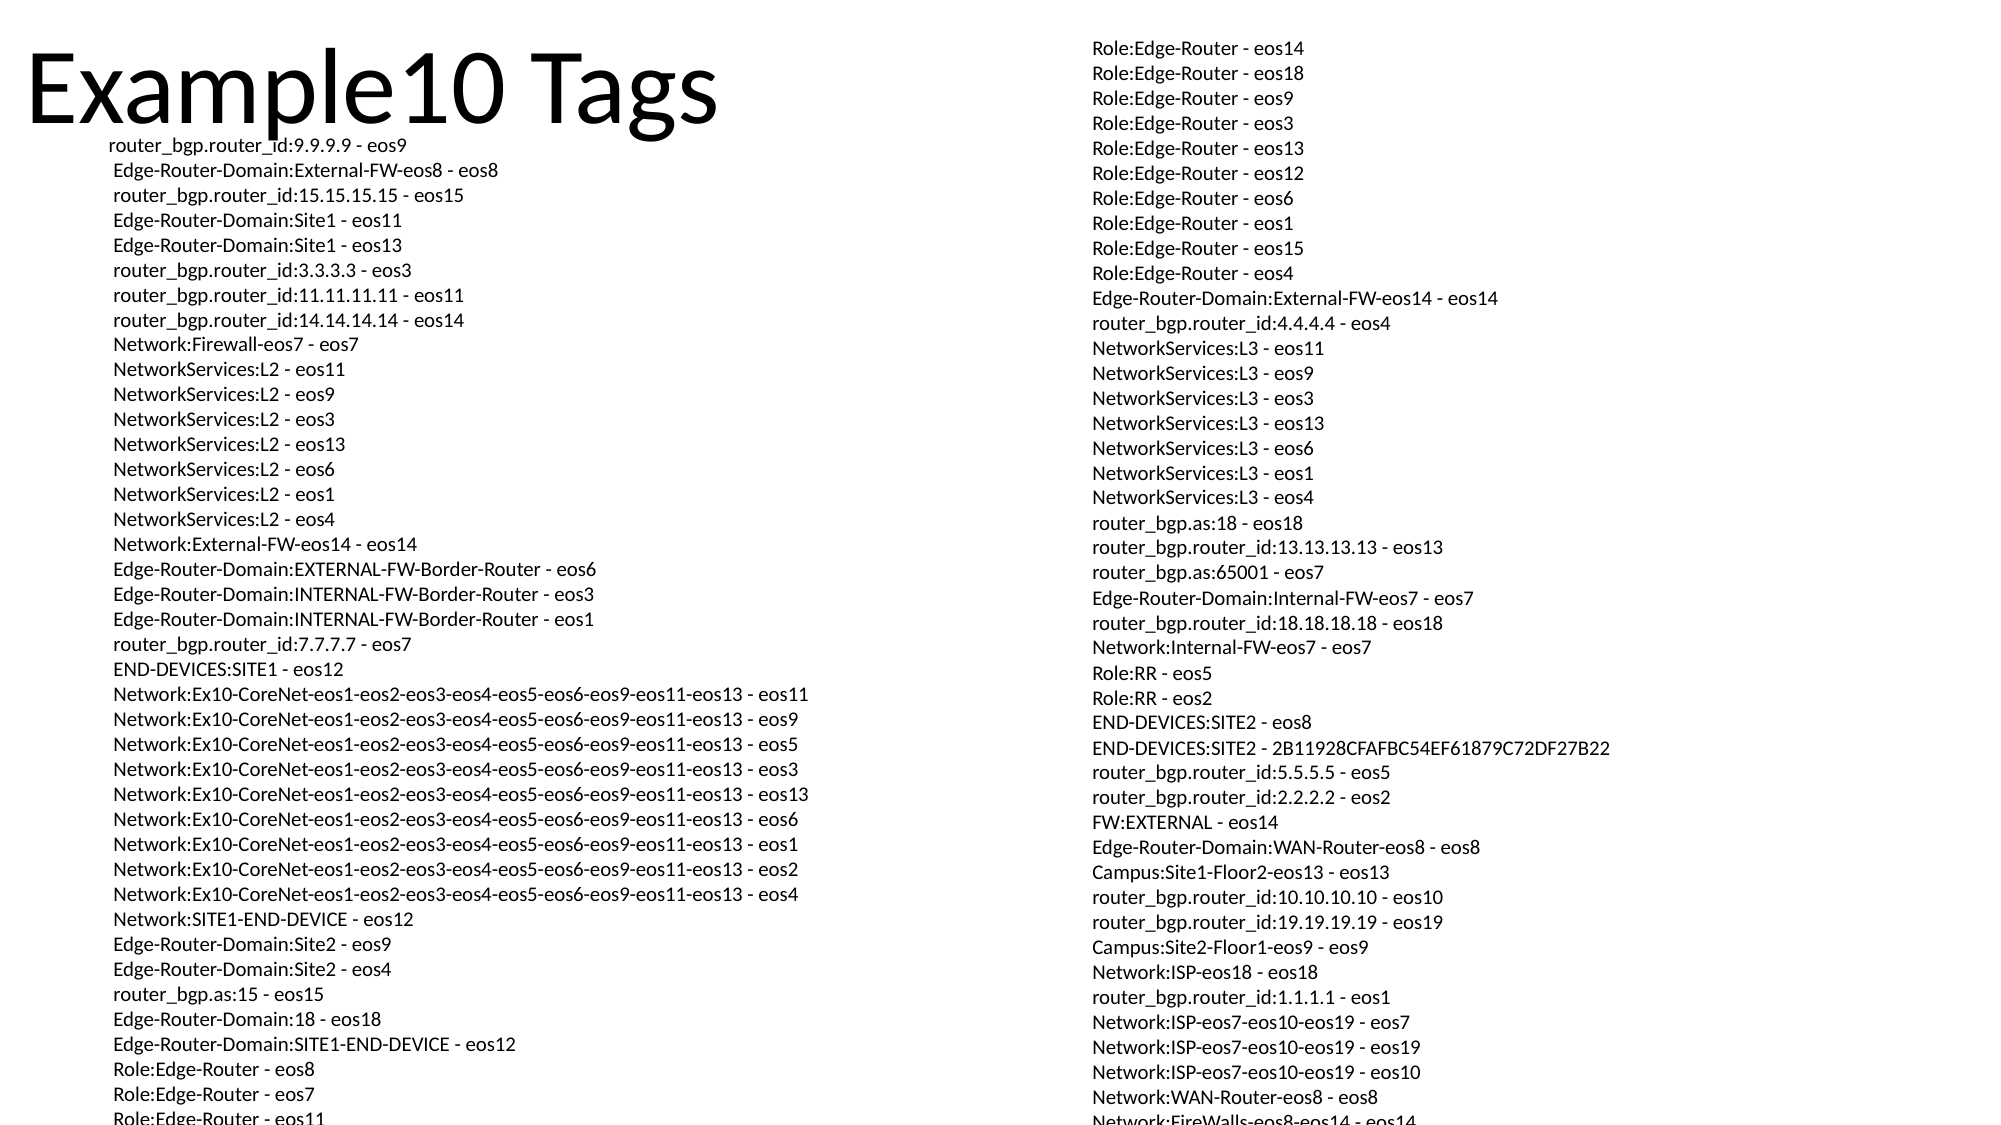

# Example10 Tags
  Role:Edge-Router - eos14
  Role:Edge-Router - eos18
  Role:Edge-Router - eos9
  Role:Edge-Router - eos3
  Role:Edge-Router - eos13
  Role:Edge-Router - eos12
  Role:Edge-Router - eos6
  Role:Edge-Router - eos1
  Role:Edge-Router - eos15
  Role:Edge-Router - eos4
  Edge-Router-Domain:External-FW-eos14 - eos14
  router_bgp.router_id:4.4.4.4 - eos4
  NetworkServices:L3 - eos11
  NetworkServices:L3 - eos9
  NetworkServices:L3 - eos3
  NetworkServices:L3 - eos13
  NetworkServices:L3 - eos6
  NetworkServices:L3 - eos1
  NetworkServices:L3 - eos4
  router_bgp.as:18 - eos18
  router_bgp.router_id:13.13.13.13 - eos13
  router_bgp.as:65001 - eos7
  Edge-Router-Domain:Internal-FW-eos7 - eos7
  router_bgp.router_id:18.18.18.18 - eos18
  Network:Internal-FW-eos7 - eos7
  Role:RR - eos5
  Role:RR - eos2
  END-DEVICES:SITE2 - eos8
  END-DEVICES:SITE2 - 2B11928CFAFBC54EF61879C72DF27B22
  router_bgp.router_id:5.5.5.5 - eos5
  router_bgp.router_id:2.2.2.2 - eos2
  FW:EXTERNAL - eos14
  Edge-Router-Domain:WAN-Router-eos8 - eos8
  Campus:Site1-Floor2-eos13 - eos13
  router_bgp.router_id:10.10.10.10 - eos10
  router_bgp.router_id:19.19.19.19 - eos19
  Campus:Site2-Floor1-eos9 - eos9
  Network:ISP-eos18 - eos18
  router_bgp.router_id:1.1.1.1 - eos1
  Network:ISP-eos7-eos10-eos19 - eos7
  Network:ISP-eos7-eos10-eos19 - eos19
  Network:ISP-eos7-eos10-eos19 - eos10
  Network:WAN-Router-eos8 - eos8
  Network:FireWalls-eos8-eos14 - eos14
  Network:ISP-eos15 - eos15
  router_bgp.as:11214 - eos8
  router_bgp.as:11214 - eos11
  router_bgp.as:11214 - eos14
  router_bgp.as:11214 - eos9
  router_bgp.as:11214 - eos5
  router_bgp.as:11214 - eos3
  router_bgp.as:11214 - eos13
  router_bgp.as:11214 - eos6
  router_bgp.as:11214 - eos1
  router_bgp.as:11214 - eos2
  router_bgp.as:11214 - eos4
  Edge-Router-Domain:15 - eos15
  FW:INTERNAL - eos7
  router_bgp.router_id:6.6.6.6 - eos6
  Role:Core - eos19
  Role:Core - eos5
  Role:Core - eos2
  Role:Core - eos10
  Edge-Router-Domain:ISP - eos7
  Vtep:True - eos11
  Vtep:True - eos9
  Vtep:True - eos3
  Vtep:True - eos13
  Vtep:True - eos6
  Vtep:True - eos1
  Vtep:True - eos4
  Campus:Site1-Floor1-eos11 - eos11
 router_bgp.router_id:9.9.9.9 - eos9
  Edge-Router-Domain:External-FW-eos8 - eos8
  router_bgp.router_id:15.15.15.15 - eos15
  Edge-Router-Domain:Site1 - eos11
  Edge-Router-Domain:Site1 - eos13
  router_bgp.router_id:3.3.3.3 - eos3
  router_bgp.router_id:11.11.11.11 - eos11
  router_bgp.router_id:14.14.14.14 - eos14
  Network:Firewall-eos7 - eos7
  NetworkServices:L2 - eos11
  NetworkServices:L2 - eos9
  NetworkServices:L2 - eos3
  NetworkServices:L2 - eos13
  NetworkServices:L2 - eos6
  NetworkServices:L2 - eos1
  NetworkServices:L2 - eos4
  Network:External-FW-eos14 - eos14
  Edge-Router-Domain:EXTERNAL-FW-Border-Router - eos6
  Edge-Router-Domain:INTERNAL-FW-Border-Router - eos3
  Edge-Router-Domain:INTERNAL-FW-Border-Router - eos1
  router_bgp.router_id:7.7.7.7 - eos7
  END-DEVICES:SITE1 - eos12
  Network:Ex10-CoreNet-eos1-eos2-eos3-eos4-eos5-eos6-eos9-eos11-eos13 - eos11
  Network:Ex10-CoreNet-eos1-eos2-eos3-eos4-eos5-eos6-eos9-eos11-eos13 - eos9
  Network:Ex10-CoreNet-eos1-eos2-eos3-eos4-eos5-eos6-eos9-eos11-eos13 - eos5
  Network:Ex10-CoreNet-eos1-eos2-eos3-eos4-eos5-eos6-eos9-eos11-eos13 - eos3
  Network:Ex10-CoreNet-eos1-eos2-eos3-eos4-eos5-eos6-eos9-eos11-eos13 - eos13
  Network:Ex10-CoreNet-eos1-eos2-eos3-eos4-eos5-eos6-eos9-eos11-eos13 - eos6
  Network:Ex10-CoreNet-eos1-eos2-eos3-eos4-eos5-eos6-eos9-eos11-eos13 - eos1
  Network:Ex10-CoreNet-eos1-eos2-eos3-eos4-eos5-eos6-eos9-eos11-eos13 - eos2
  Network:Ex10-CoreNet-eos1-eos2-eos3-eos4-eos5-eos6-eos9-eos11-eos13 - eos4
  Network:SITE1-END-DEVICE - eos12
  Edge-Router-Domain:Site2 - eos9
  Edge-Router-Domain:Site2 - eos4
  router_bgp.as:15 - eos15
  Edge-Router-Domain:18 - eos18
  Edge-Router-Domain:SITE1-END-DEVICE - eos12
  Role:Edge-Router - eos8
  Role:Edge-Router - eos7
  Role:Edge-Router - eos11